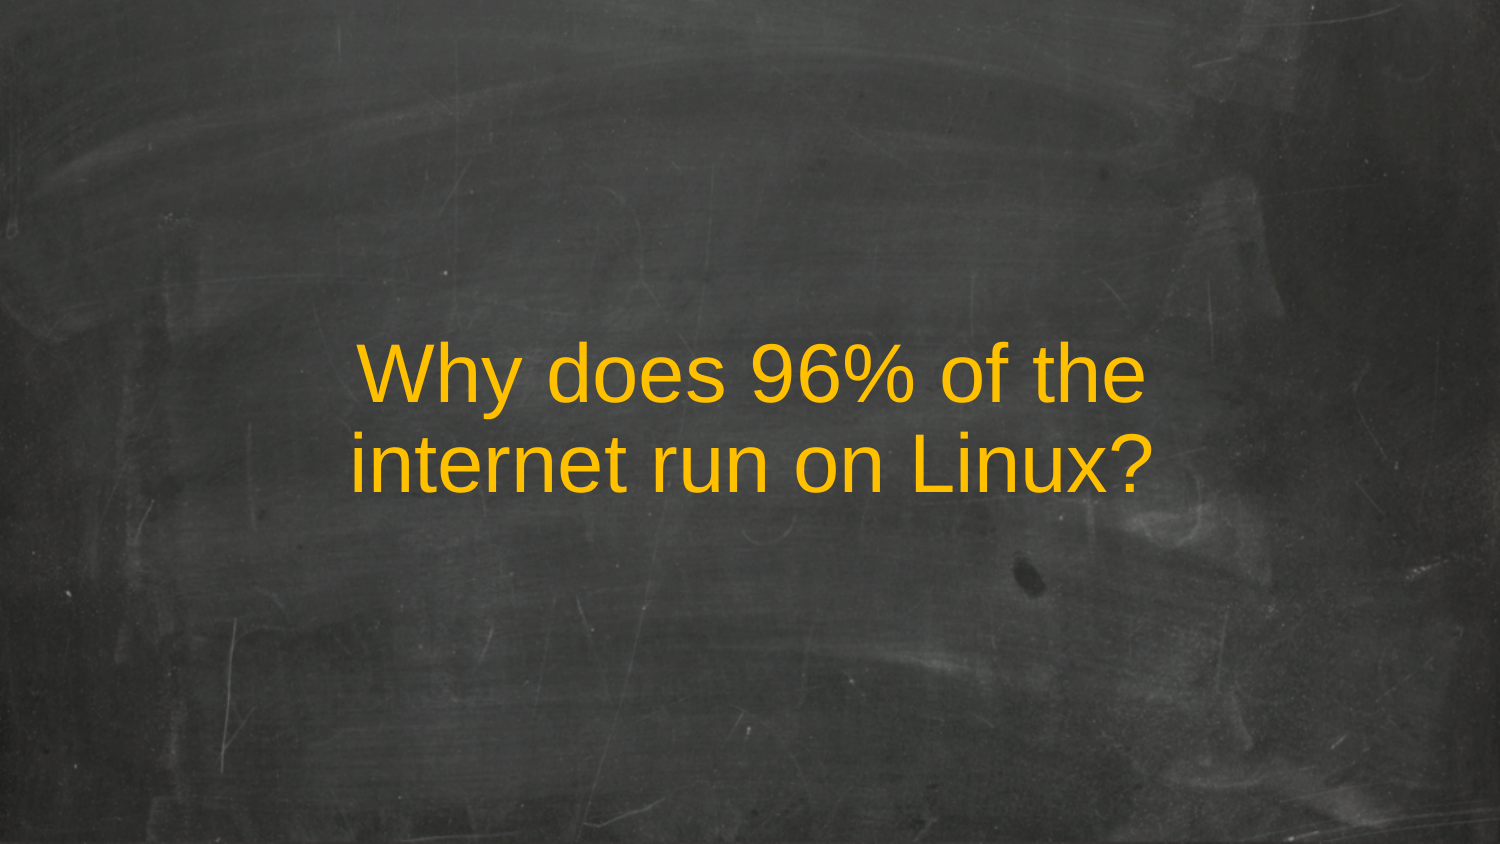

Why does 96% of the internet run on Linux?